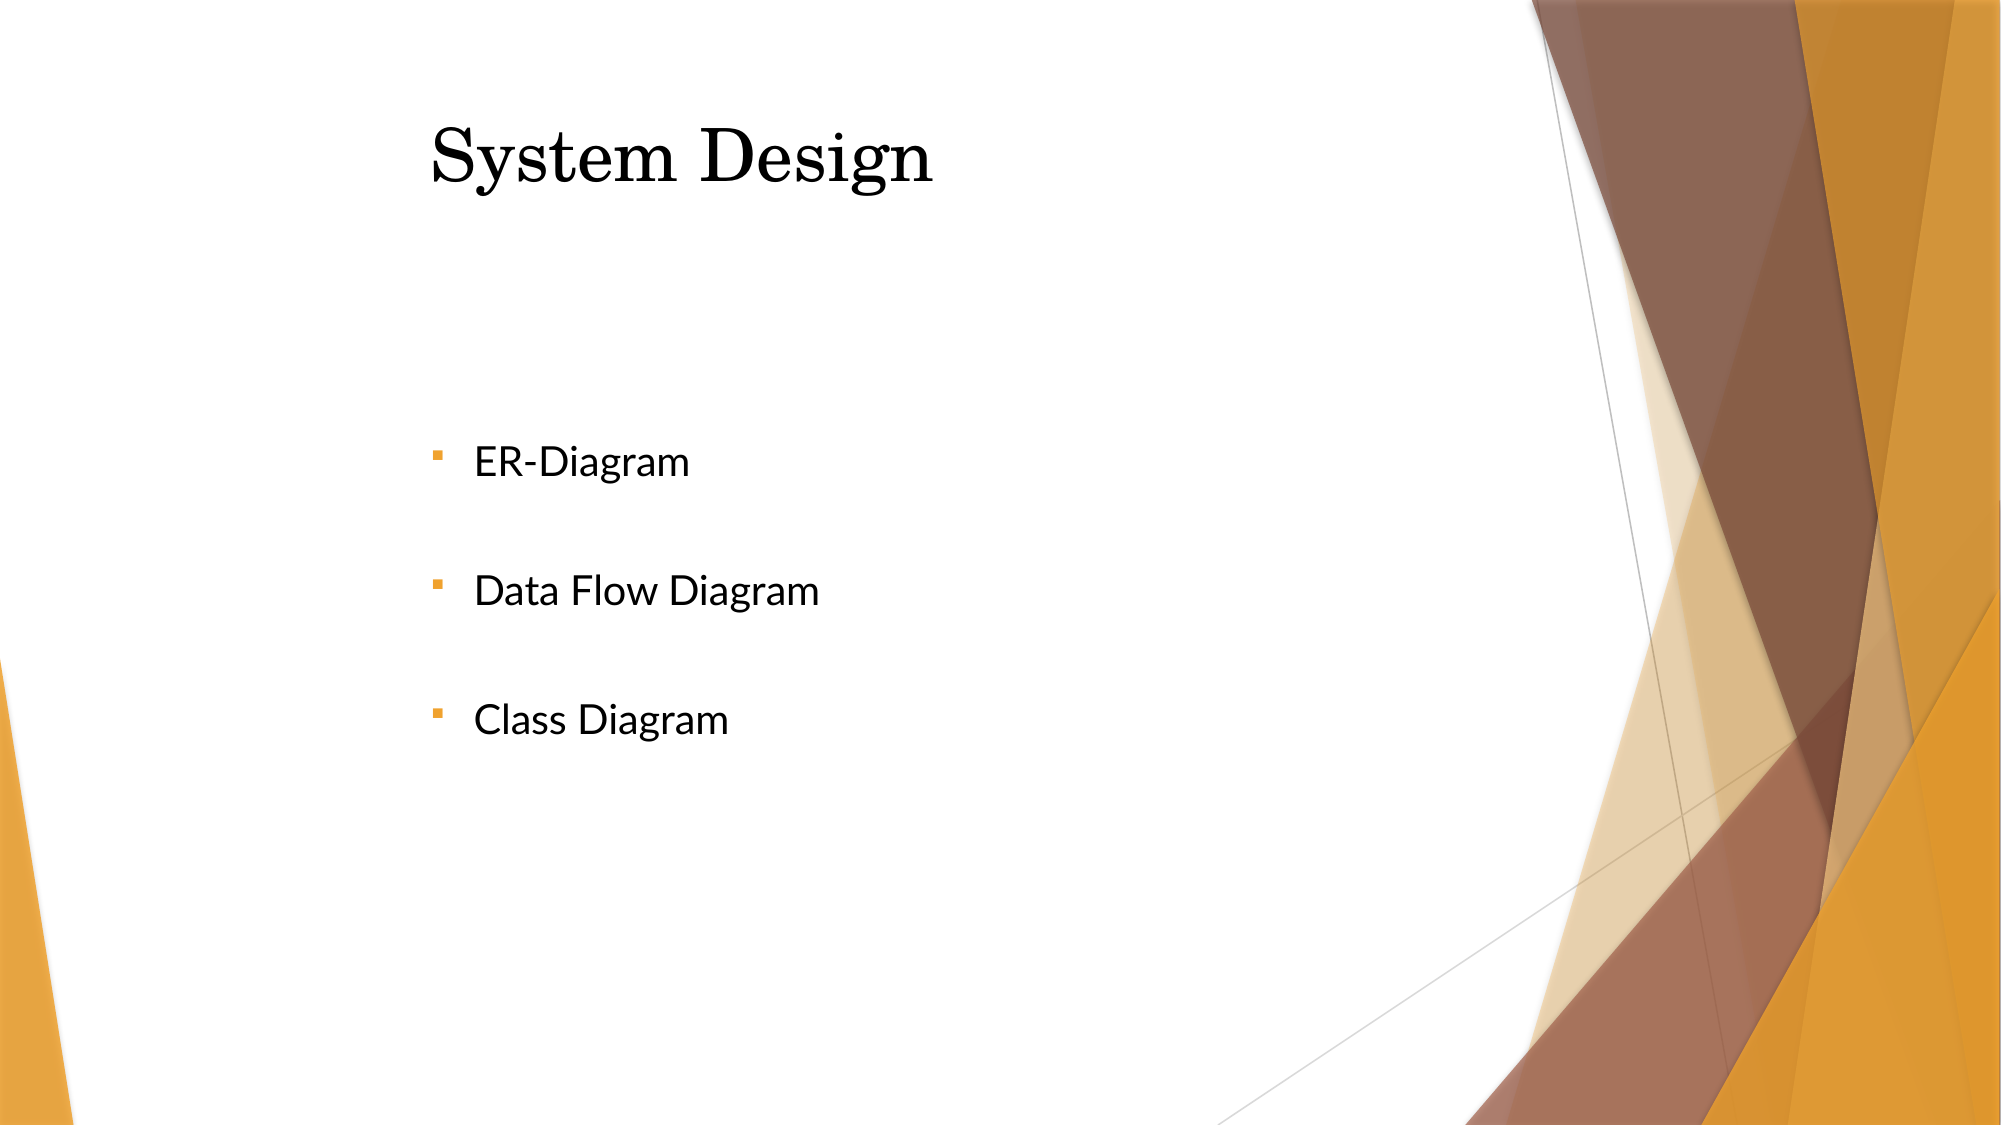

# System Design
ER-Diagram

Data Flow Diagram

Class Diagram